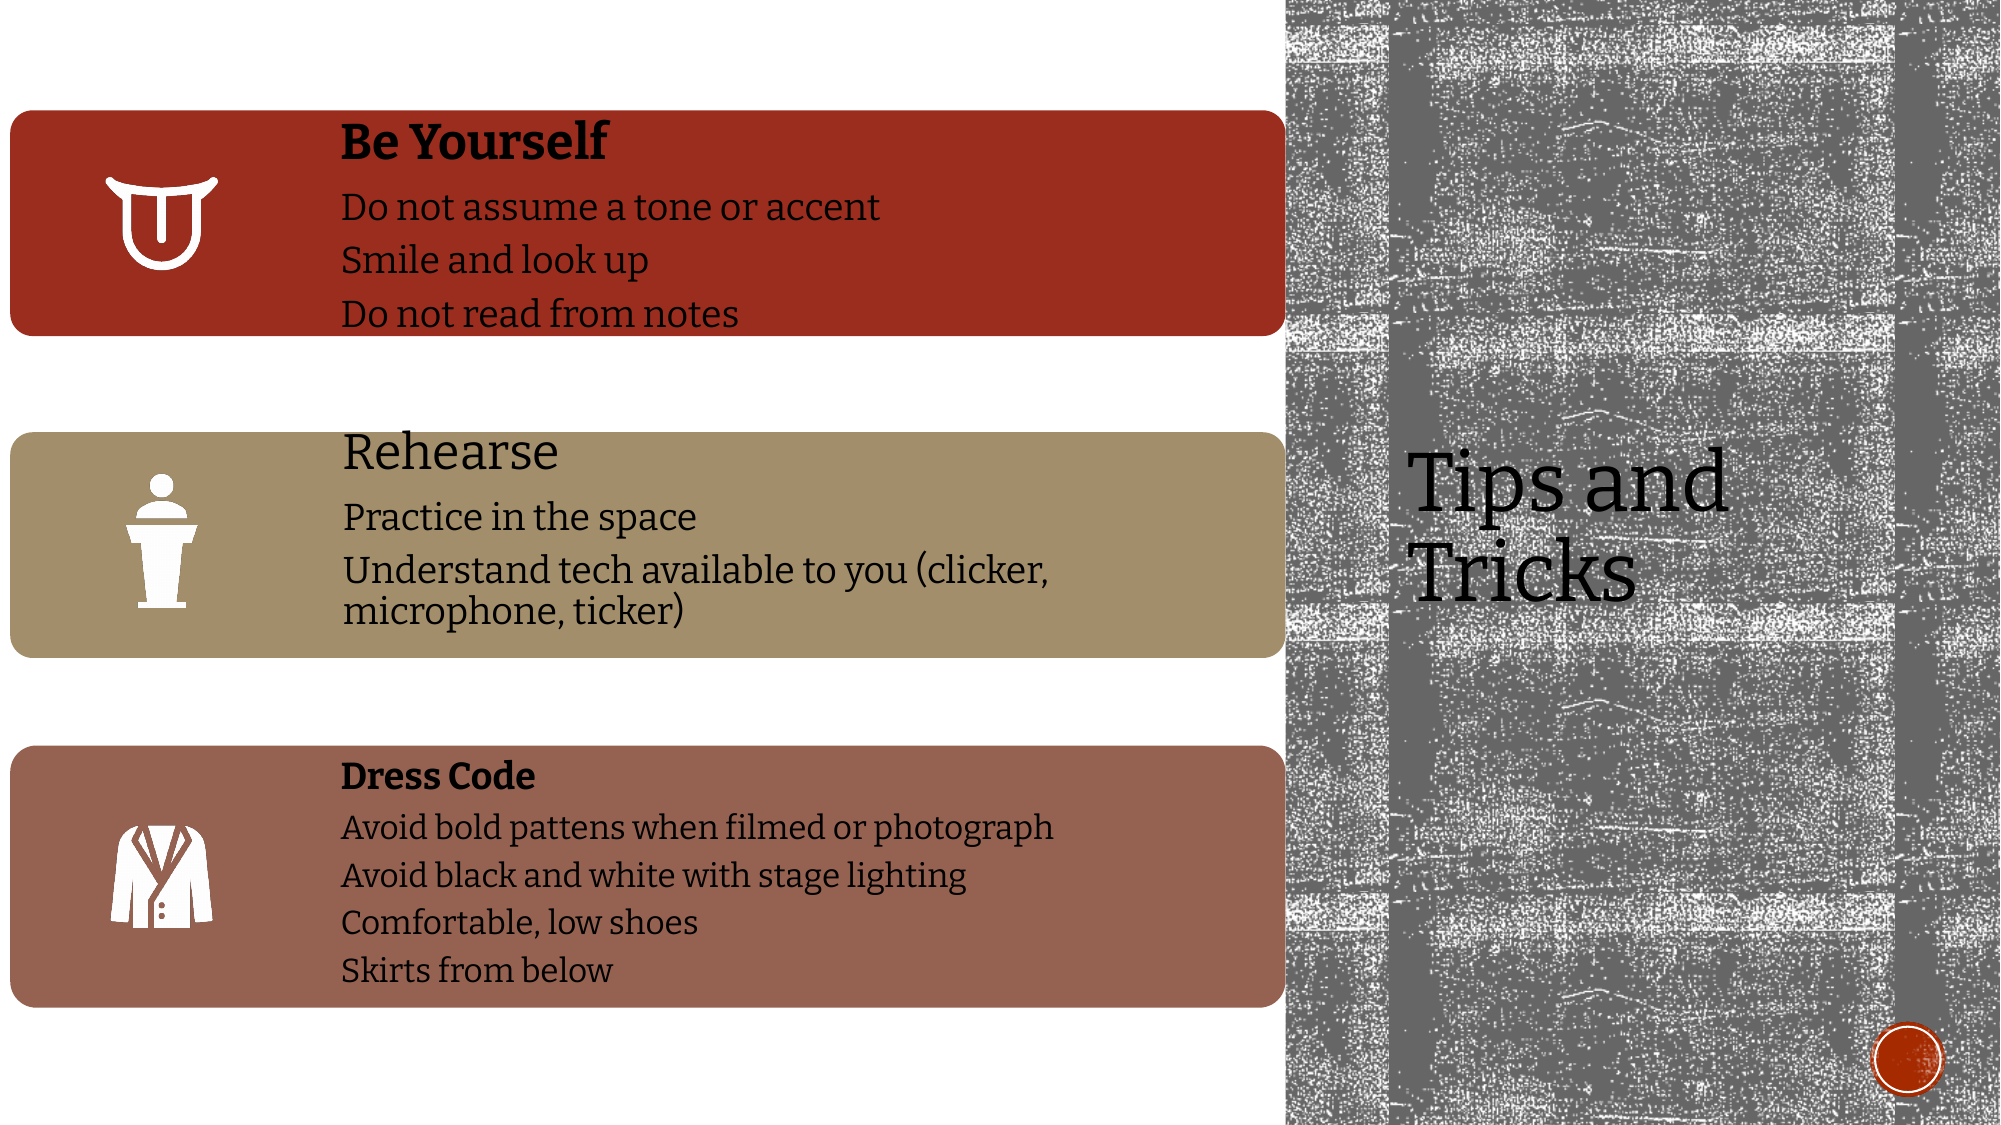

# Tips and Tricks
Be Yourself
Do not assume a tone or accent
Smile and look up
Do not read from notes
Rehearse
Practice in the space
Understand tech available to you (clicker, microphone, ticker)
Dress Code
Avoid bold pattens when filmed or photograph
Avoid black and white with stage lighting
Comfortable, low shoes
Skirts from below